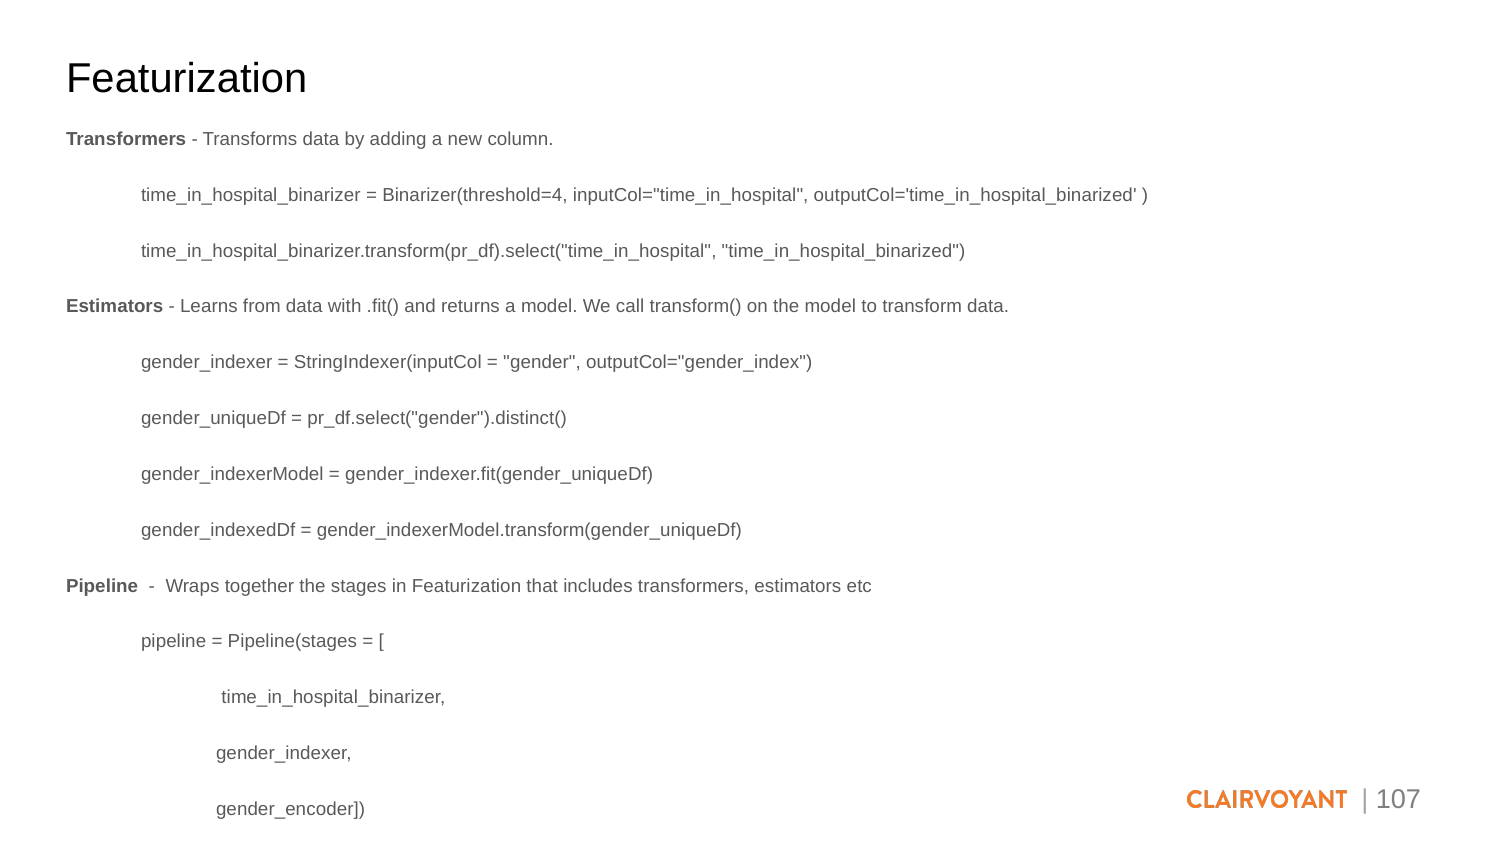

# Featurization
Transformers - Transforms data by adding a new column.
time_in_hospital_binarizer = Binarizer(threshold=4, inputCol="time_in_hospital", outputCol='time_in_hospital_binarized' )
time_in_hospital_binarizer.transform(pr_df).select("time_in_hospital", "time_in_hospital_binarized")
Estimators - Learns from data with .fit() and returns a model. We call transform() on the model to transform data.
gender_indexer = StringIndexer(inputCol = "gender", outputCol="gender_index")
gender_uniqueDf = pr_df.select("gender").distinct()
gender_indexerModel = gender_indexer.fit(gender_uniqueDf)
gender_indexedDf = gender_indexerModel.transform(gender_uniqueDf)
Pipeline  -  Wraps together the stages in Featurization that includes transformers, estimators etc
pipeline = Pipeline(stages = [
   	 time_in_hospital_binarizer,
    	gender_indexer,
    	gender_encoder])